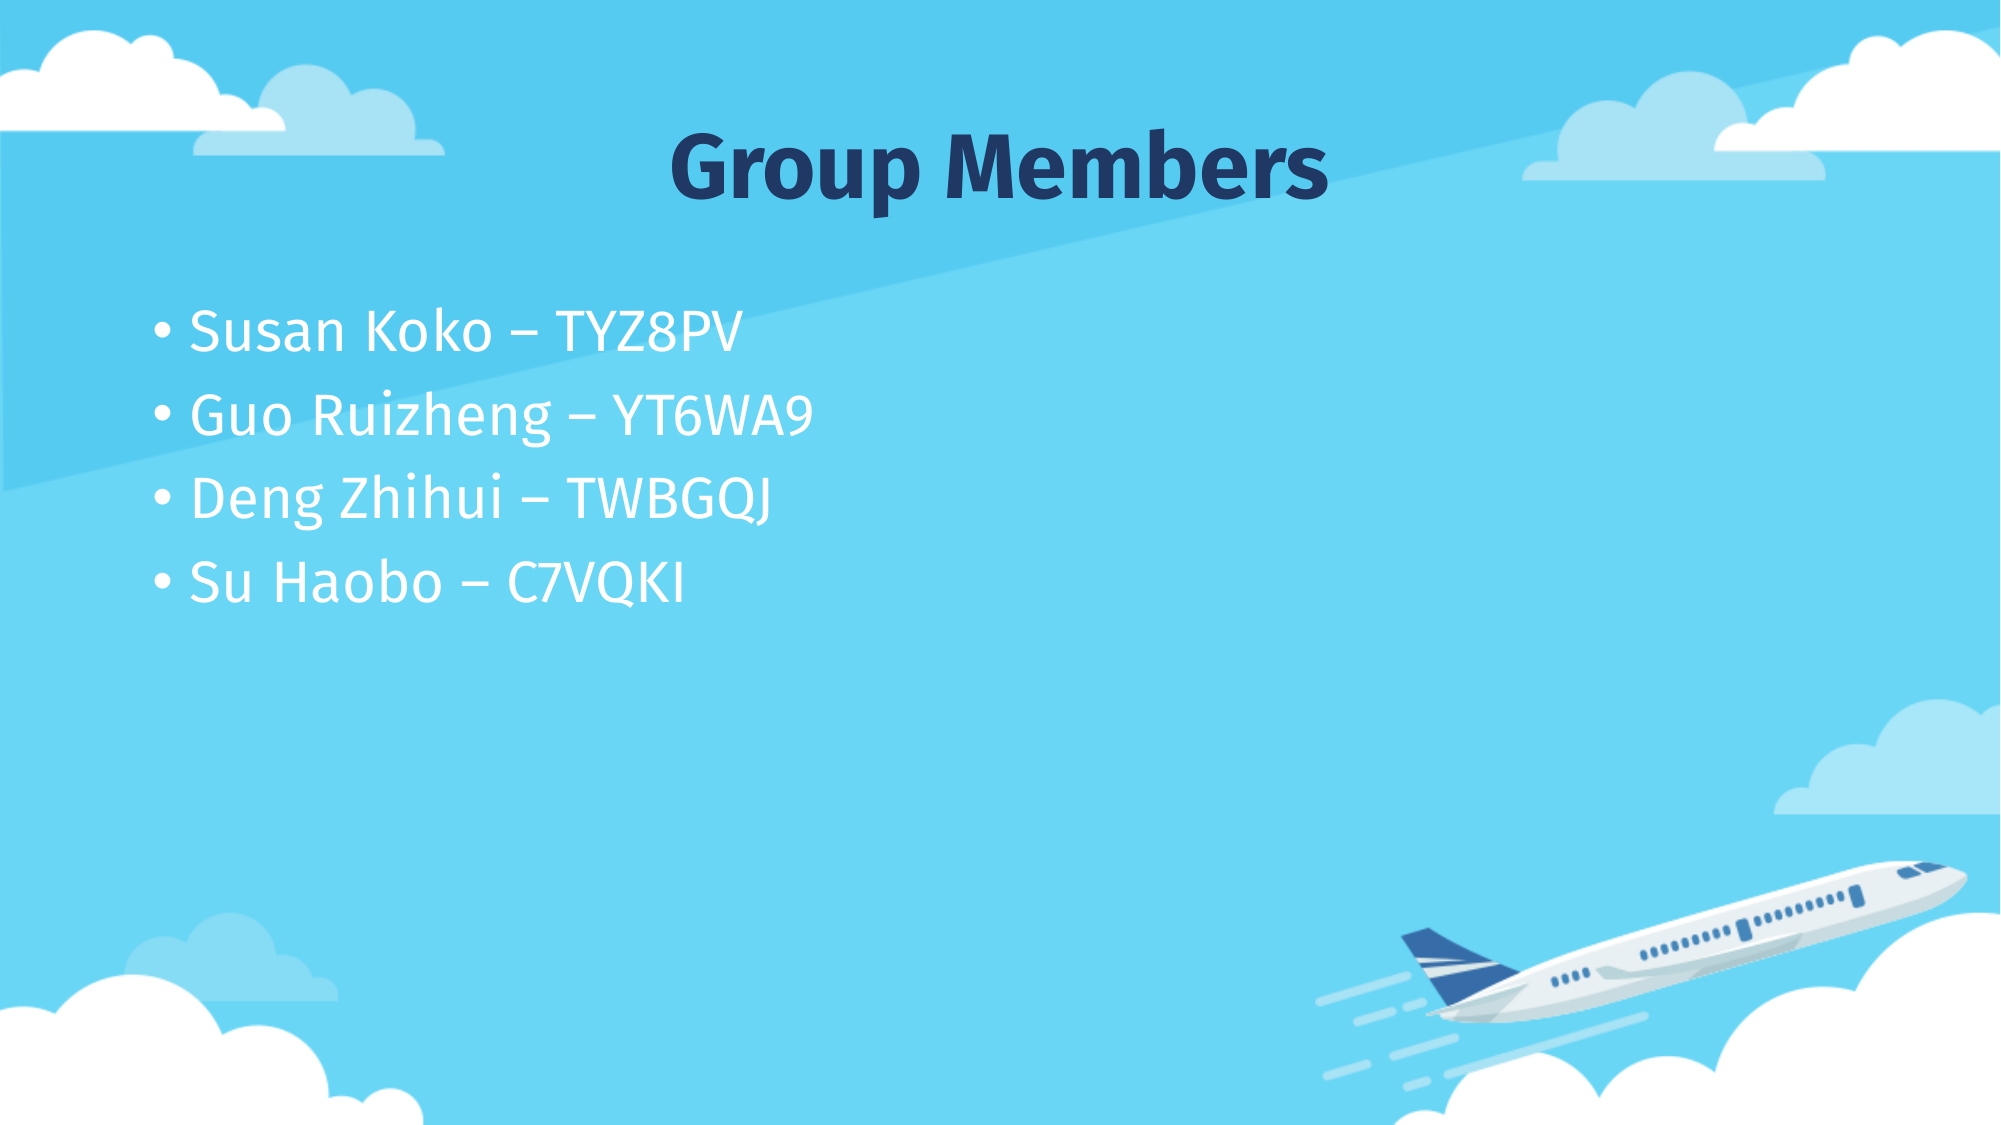

# Group Members
Susan Koko – TYZ8PV
Guo Ruizheng – YT6WA9
Deng Zhihui – TWBGQJ
Su Haobo – C7VQKI